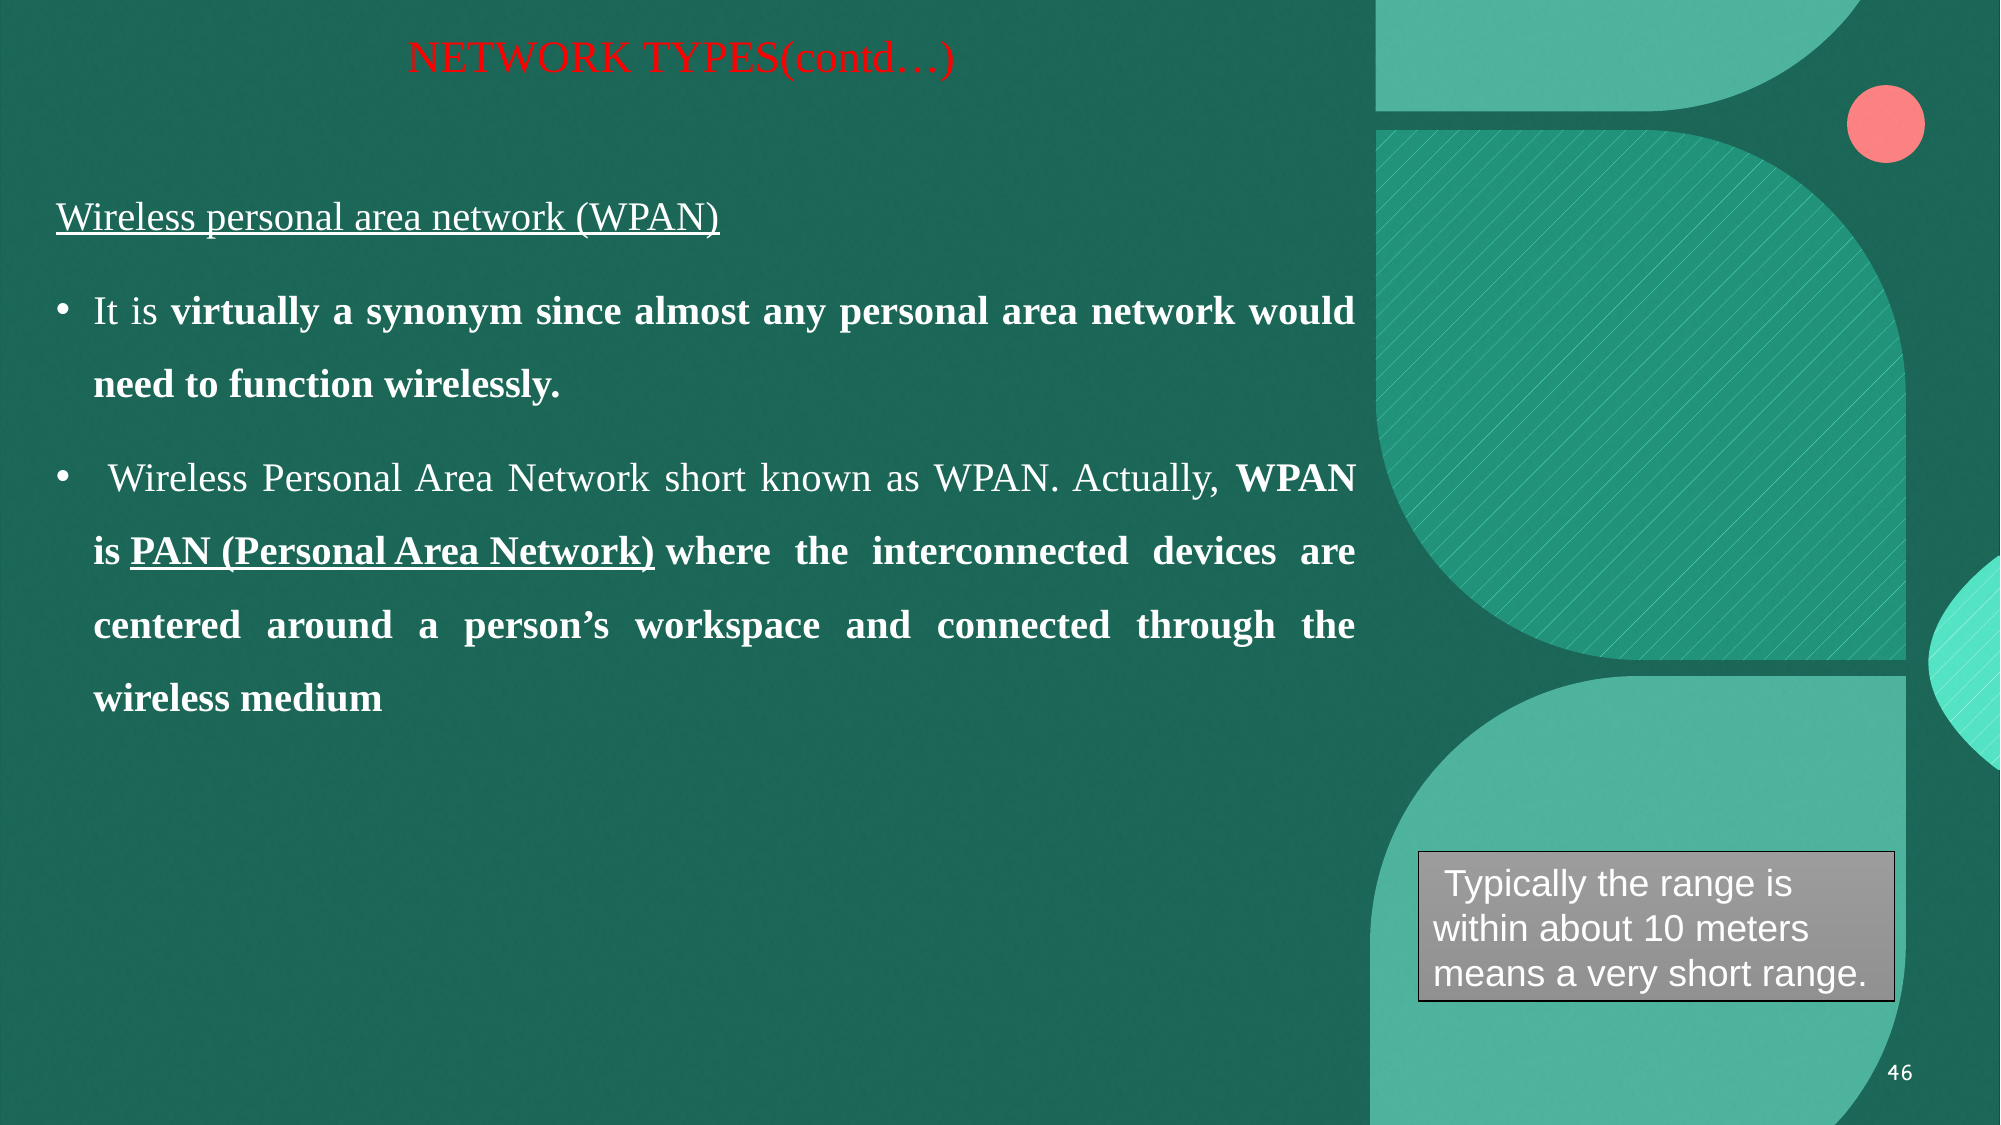

# NETWORK TYPES(contd…)
Wireless personal area network (WPAN)
It is virtually a synonym since almost any personal area network would need to function wirelessly.
 Wireless Personal Area Network short known as WPAN. Actually, WPAN is PAN (Personal Area Network) where the interconnected devices are centered around a person’s workspace and connected through the wireless medium
 Typically the range is within about 10 meters means a very short range.
46